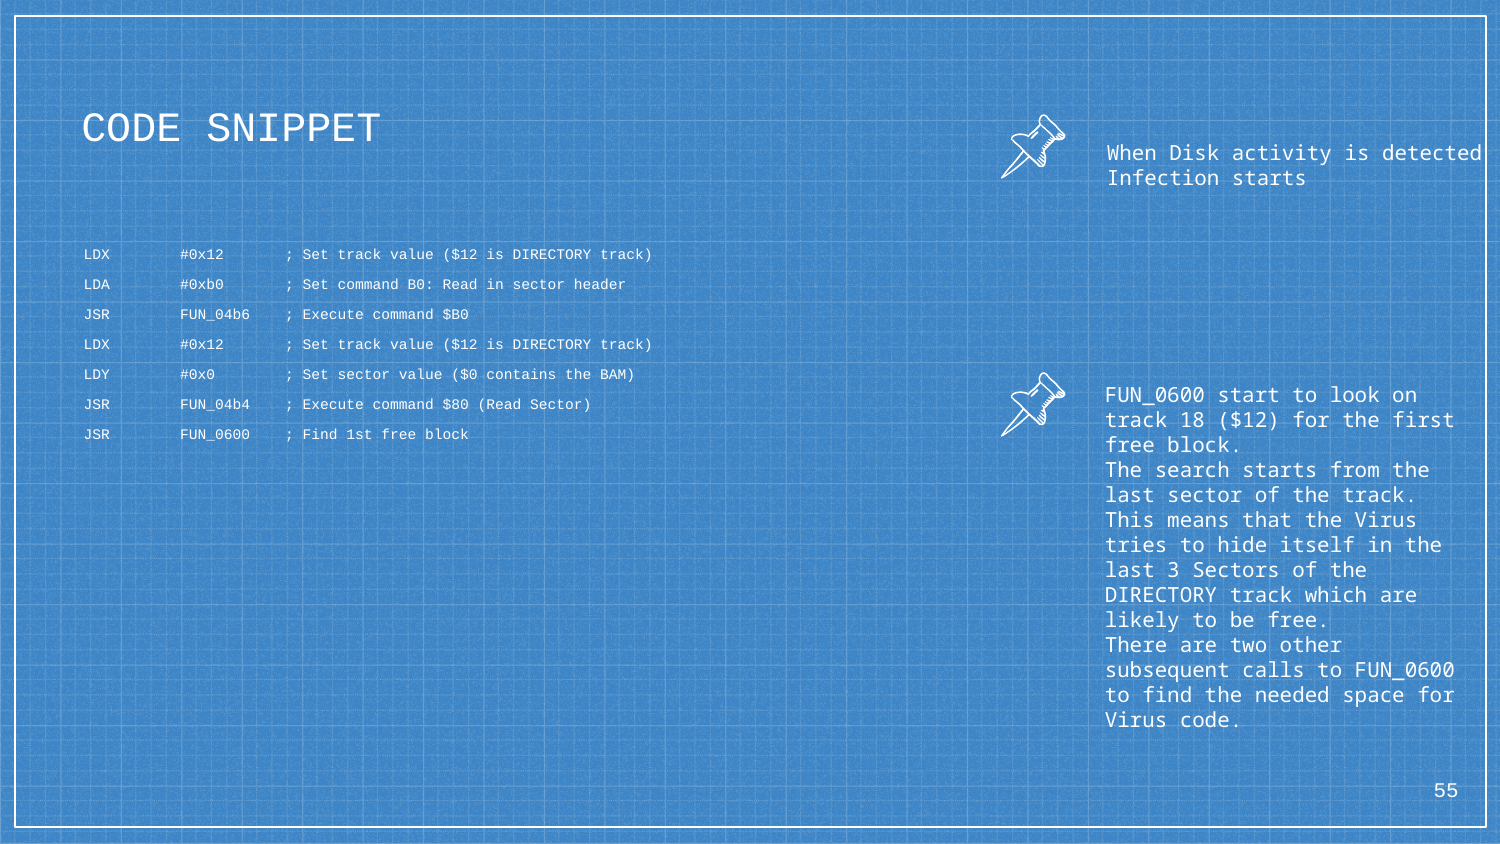

# CODE SNIPPET

When Disk activity is detected
Infection starts

LDX        #0x12       ; Set track value ($12 is DIRECTORY track)
LDA        #0xb0       ; Set command B0: Read in sector header
JSR        FUN_04b6    ; Execute command $B0
LDX        #0x12       ; Set track value ($12 is DIRECTORY track)
LDY        #0x0        ; Set sector value ($0 contains the BAM)
JSR        FUN_04b4    ; Execute command $80 (Read Sector)
JSR        FUN_0600    ; Find 1st free block

FUN_0600 start to look on track 18 ($12) for the first free block.
The search starts from the last sector of the track. This means that the Virus tries to hide itself in the last 3 Sectors of the DIRECTORY track which are likely to be free.
There are two other subsequent calls to FUN_0600 to find the needed space for Virus code.
55